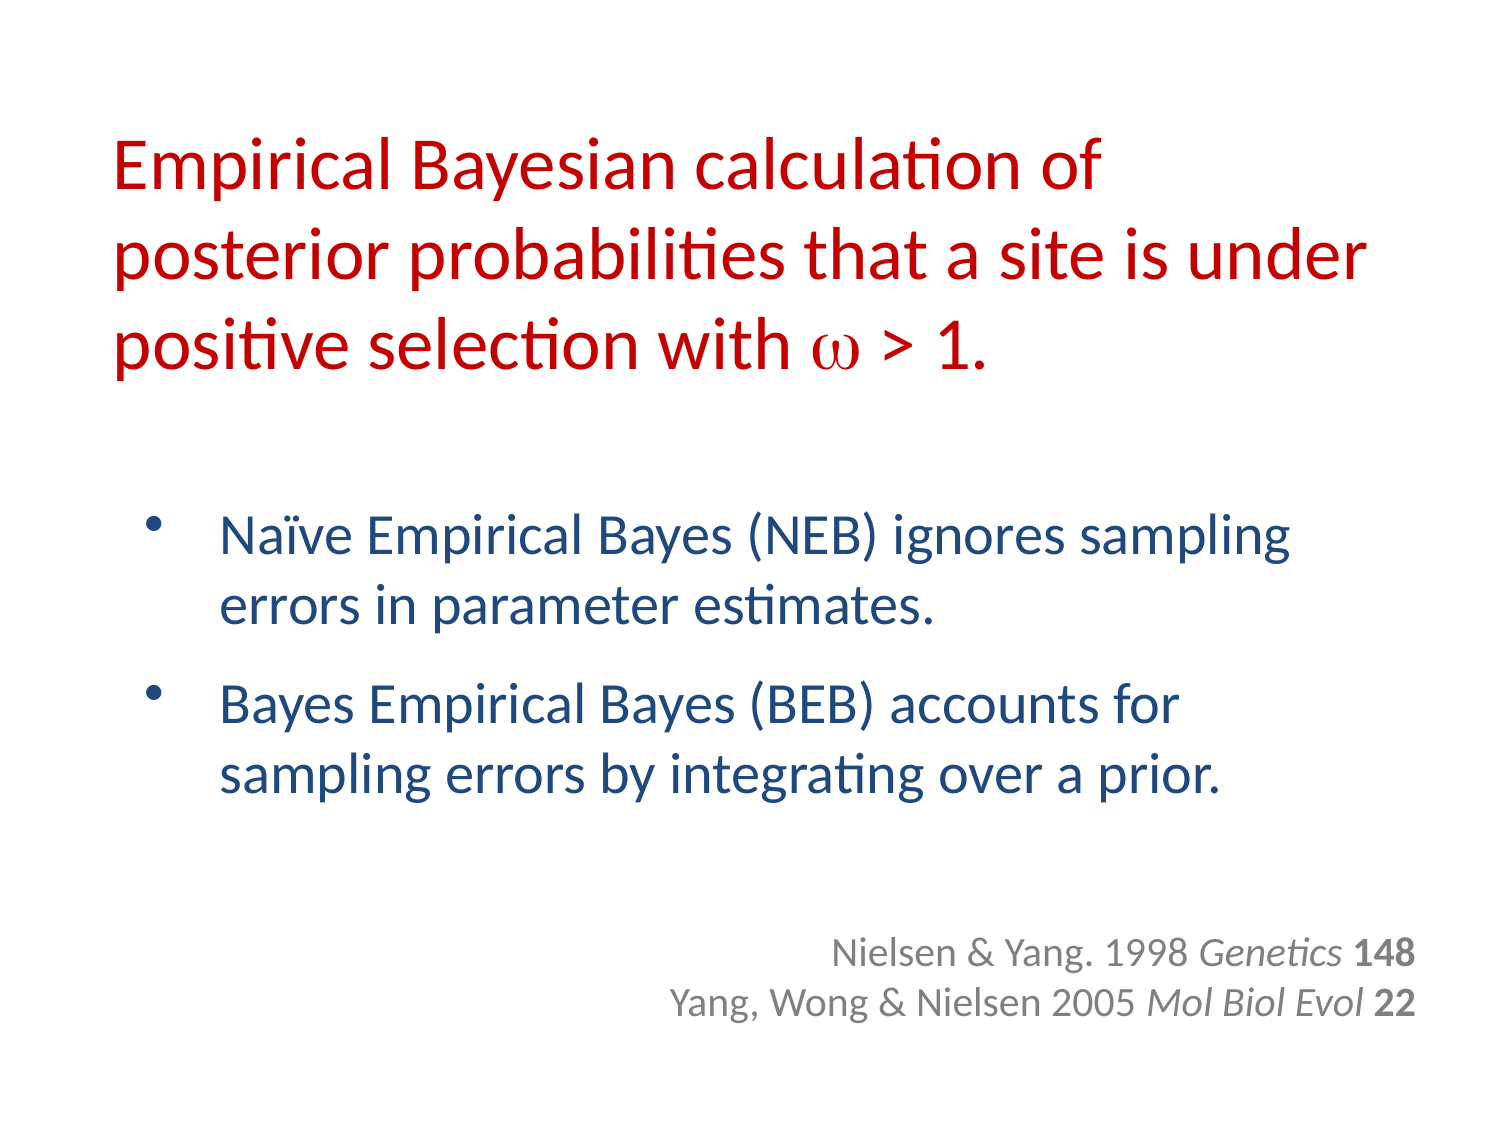

# Empirical Bayesian calculation of posterior probabilities that a site is under positive selection with ω > 1.
Naïve Empirical Bayes (NEB) ignores sampling errors in parameter estimates.
Bayes Empirical Bayes (BEB) accounts for sampling errors by integrating over a prior.
Nielsen & Yang. 1998 Genetics 148
Yang, Wong & Nielsen 2005 Mol Biol Evol 22